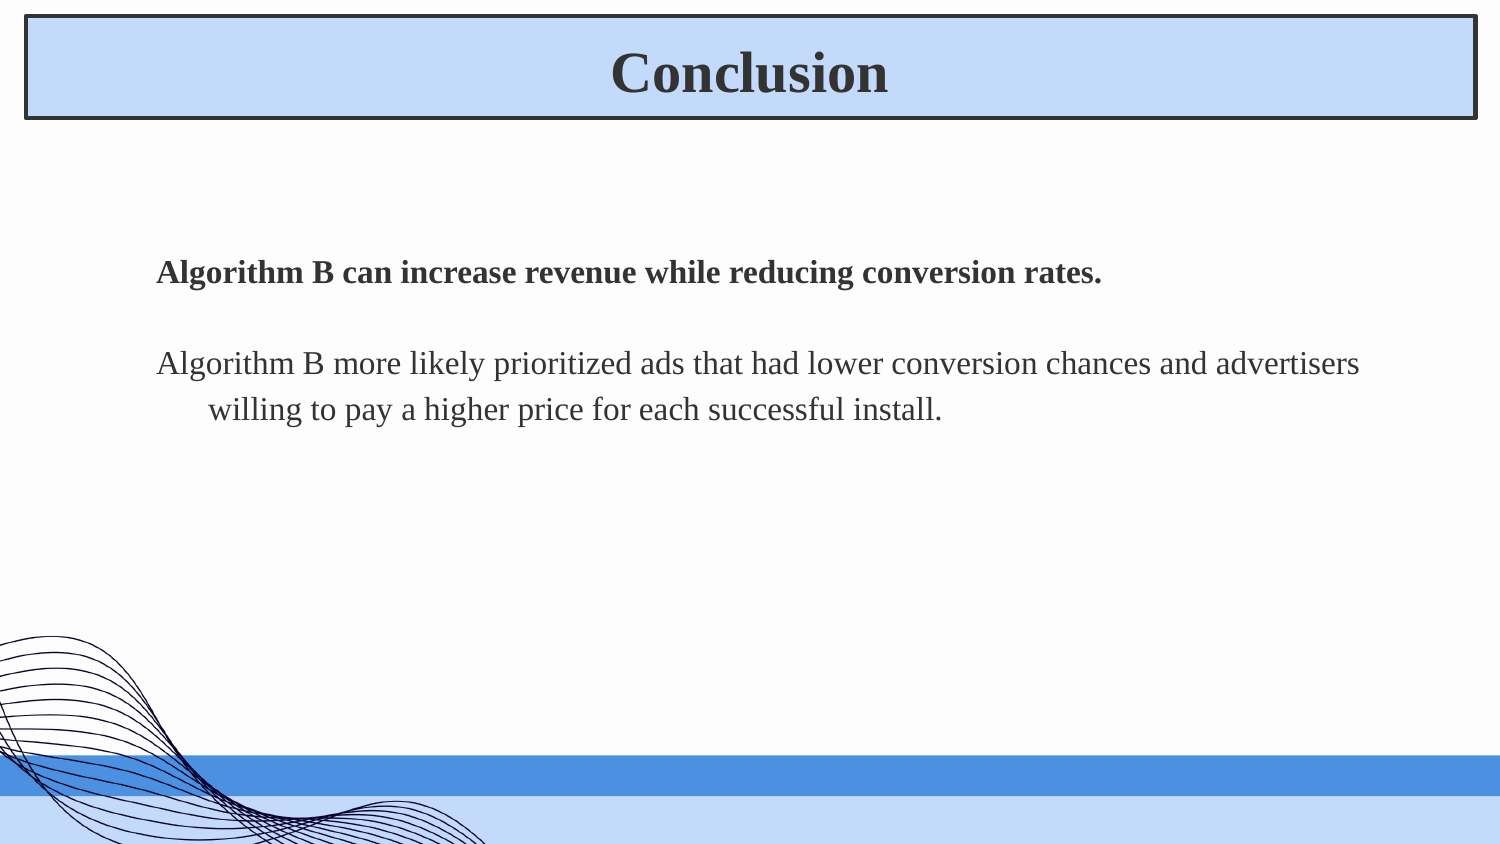

# Conclusion
Algorithm B can increase revenue while reducing conversion rates.

Algorithm B more likely prioritized ads that had lower conversion chances and advertisers willing to pay a higher price for each successful install.